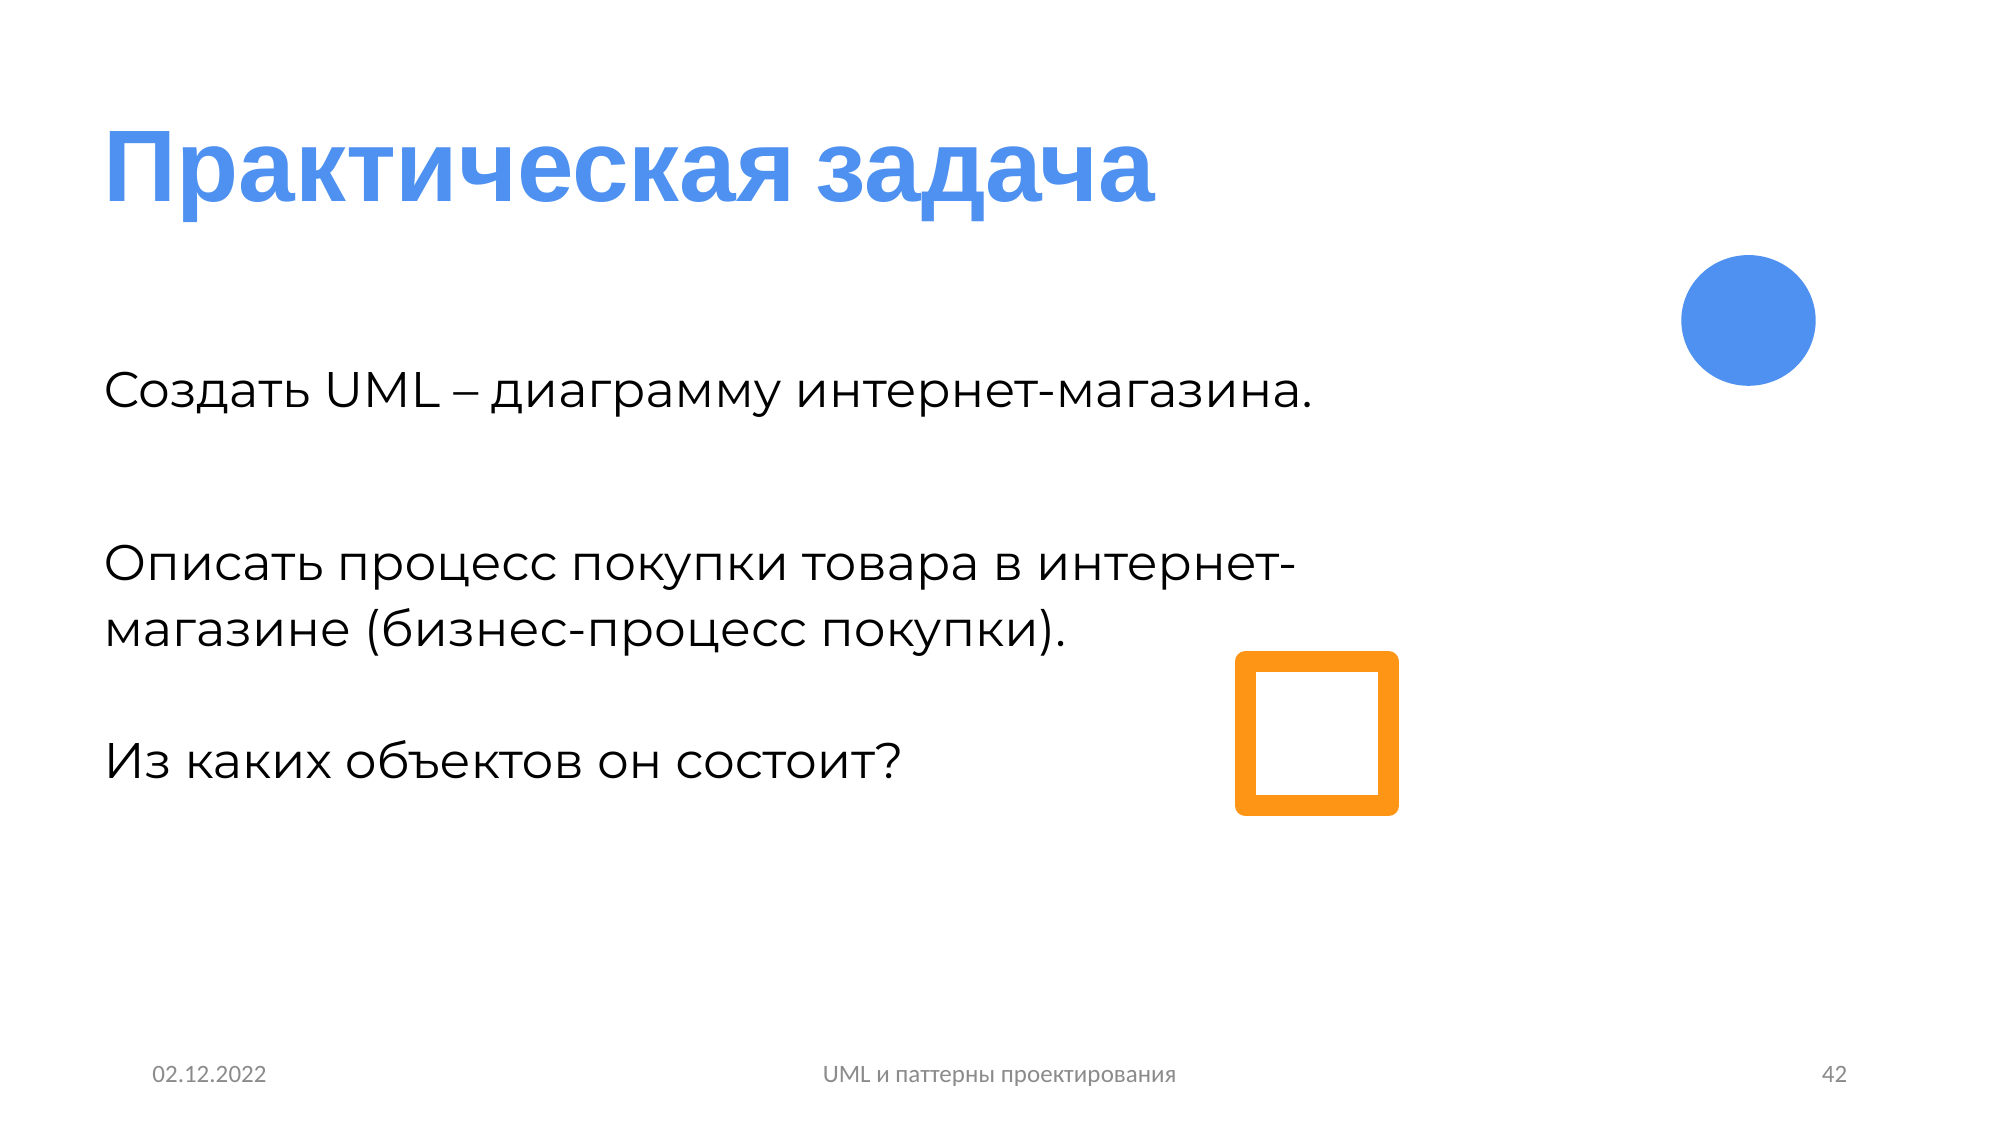

# Практическая задача
Создать UML – диаграмму интернет-магазина.

Описать процесс покупки товара в интернет-магазине (бизнес-процесс покупки).
Из каких объектов он состоит?
02.12.2022
UML и паттерны проектирования
42